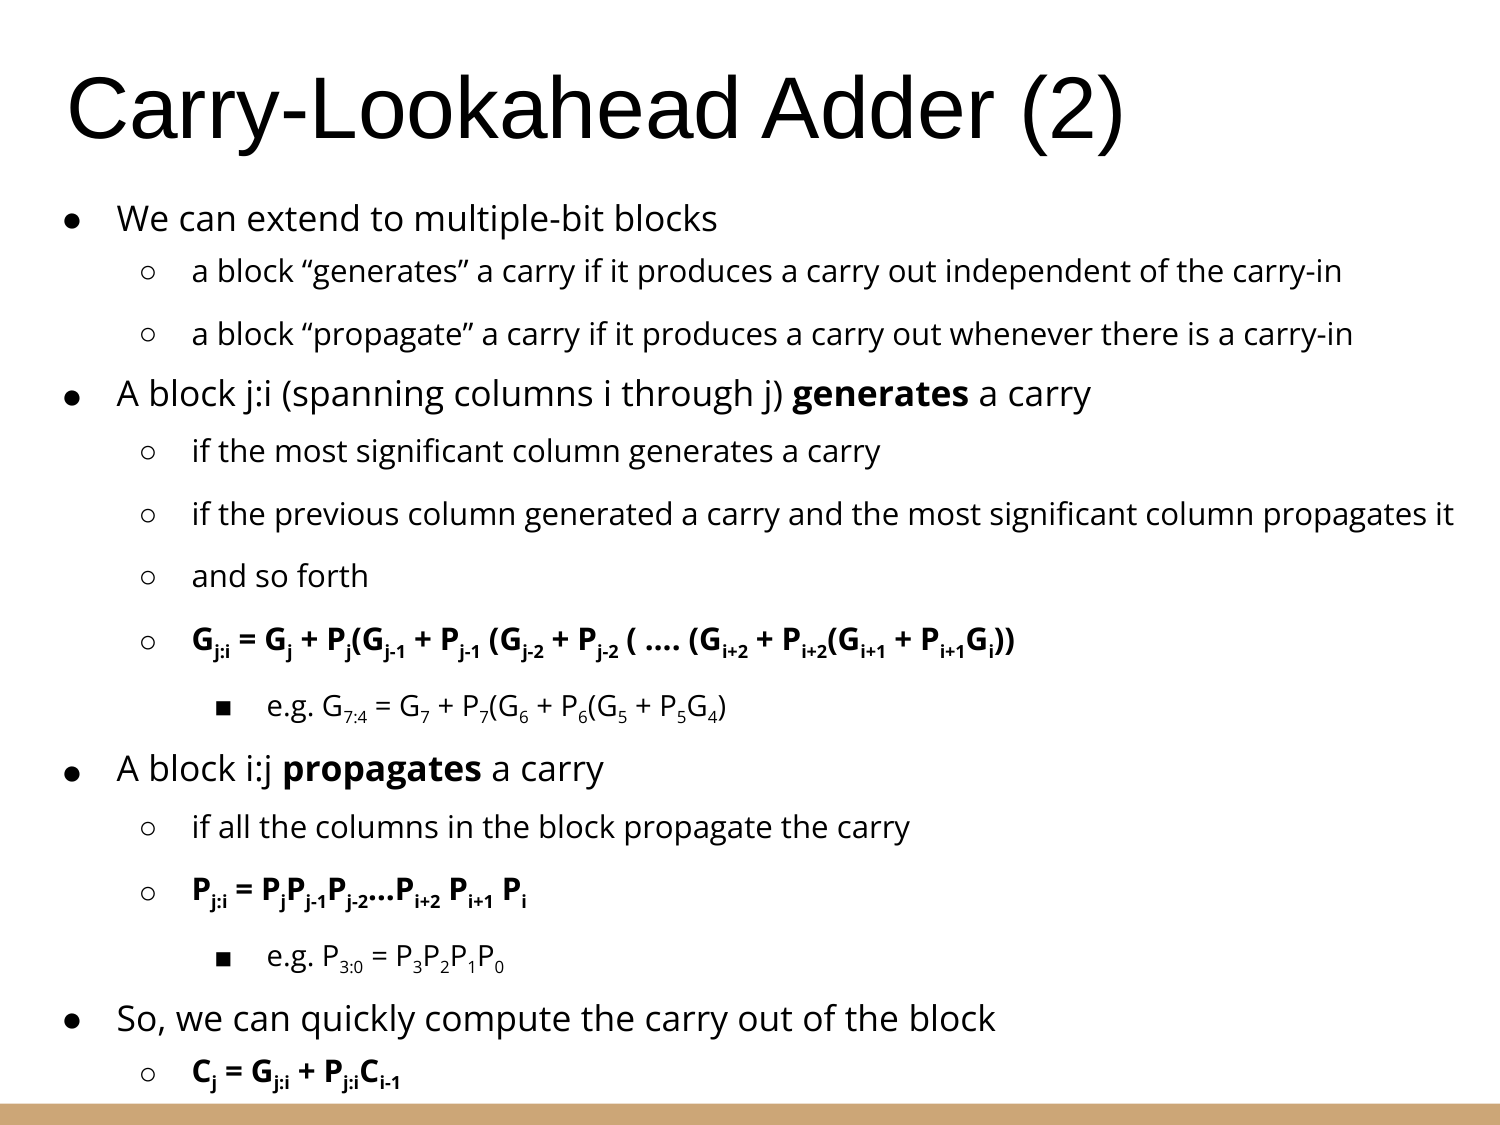

Carry-Lookahead Adder (2)
We can extend to multiple-bit blocks
a block “generates” a carry if it produces a carry out independent of the carry-in
a block “propagate” a carry if it produces a carry out whenever there is a carry-in
A block j:i (spanning columns i through j) generates a carry
if the most significant column generates a carry
if the previous column generated a carry and the most significant column propagates it
and so forth
Gj:i = Gj + Pj(Gj-1 + Pj-1 (Gj-2 + Pj-2 ( …. (Gi+2 + Pi+2(Gi+1 + Pi+1Gi))
e.g. G7:4 = G7 + P7(G6 + P6(G5 + P5G4)
A block i:j propagates a carry
if all the columns in the block propagate the carry
Pj:i = PjPj-1Pj-2…Pi+2 Pi+1 Pi
e.g. P3:0 = P3P2P1P0
So, we can quickly compute the carry out of the block
Cj = Gj:i + Pj:iCi-1